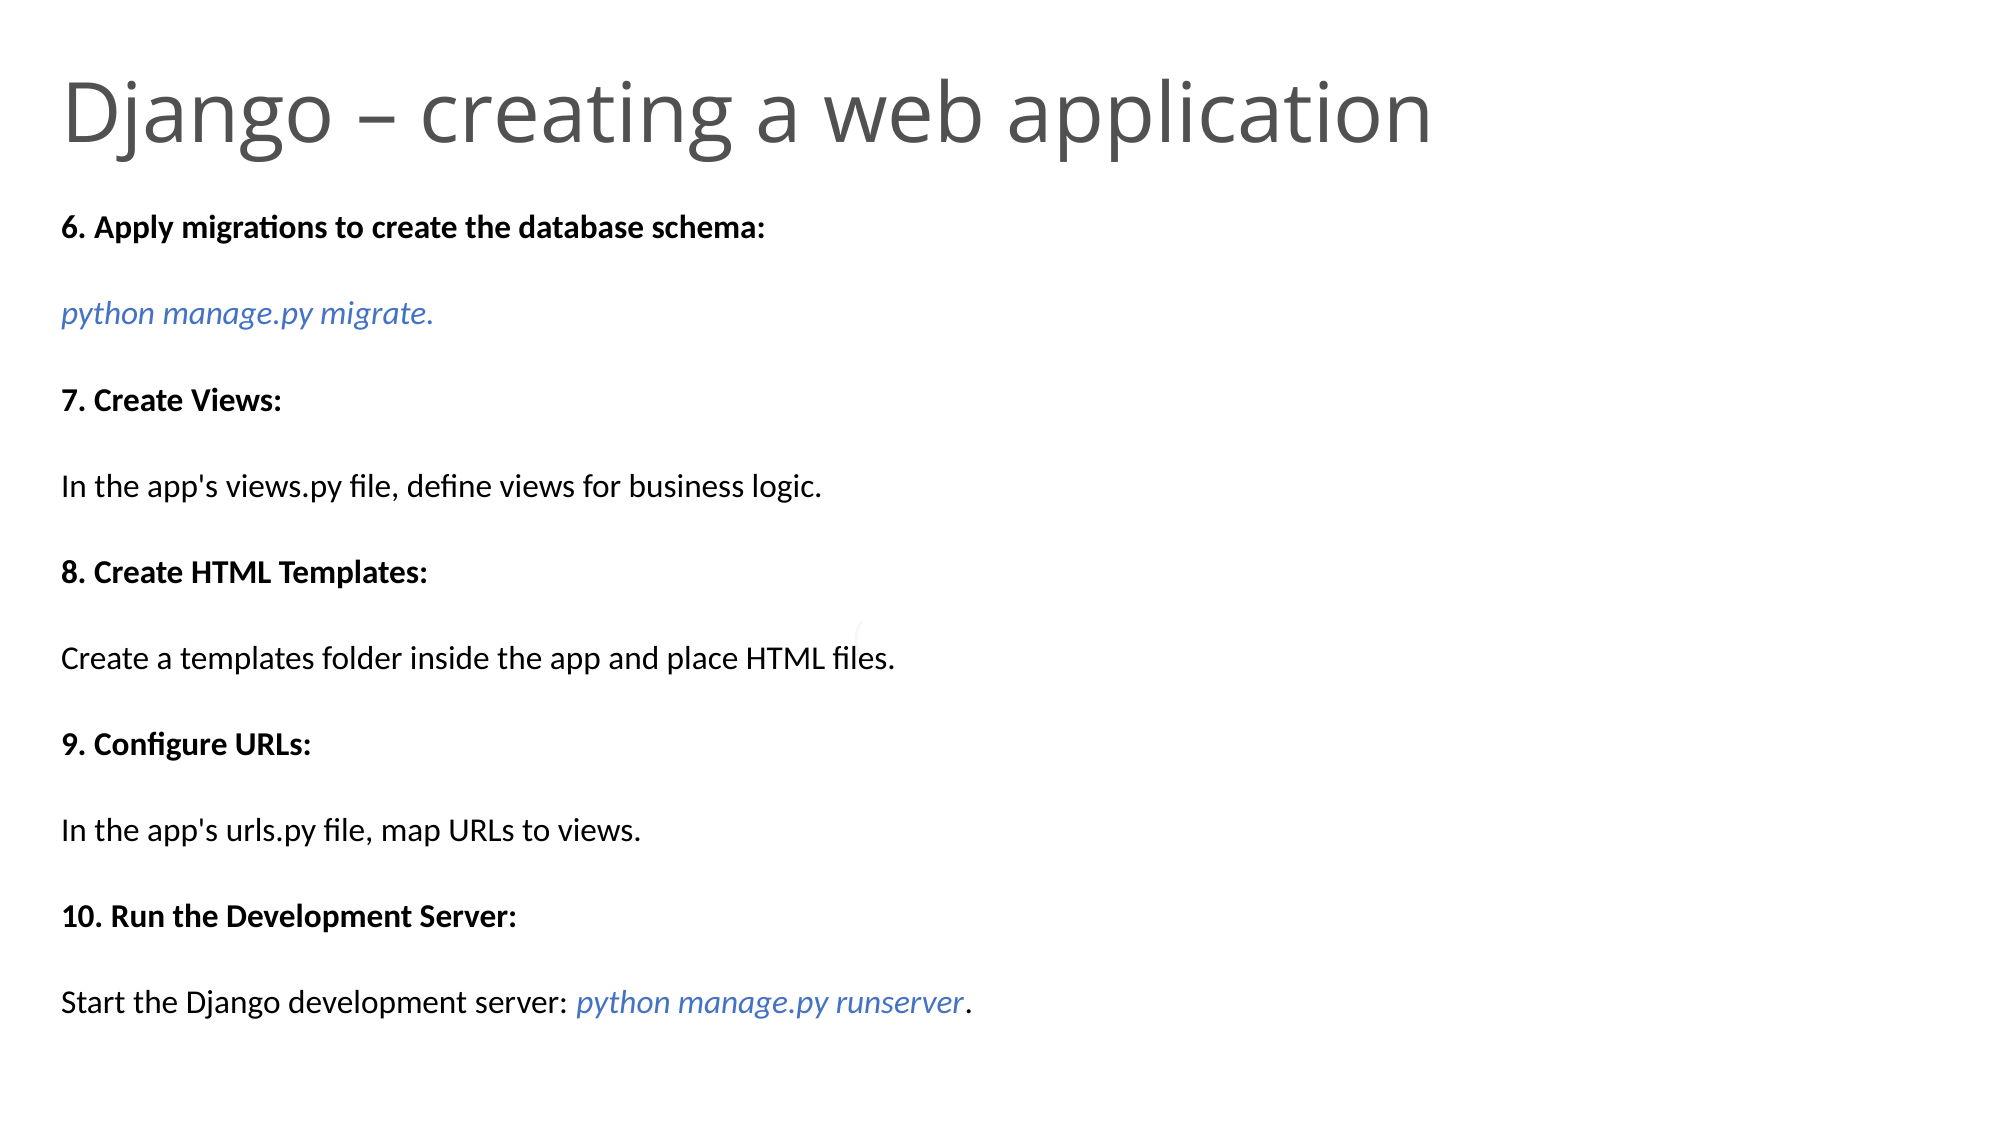

Django – creating a web application
6. Apply migrations to create the database schema:

python manage.py migrate.

7. Create Views:

In the app's views.py file, define views for business logic.

8. Create HTML Templates:

Create a templates folder inside the app and place HTML files.

9. Configure URLs:

In the app's urls.py file, map URLs to views.

10. Run the Development Server:

Start the Django development server: python manage.py runserver.
(